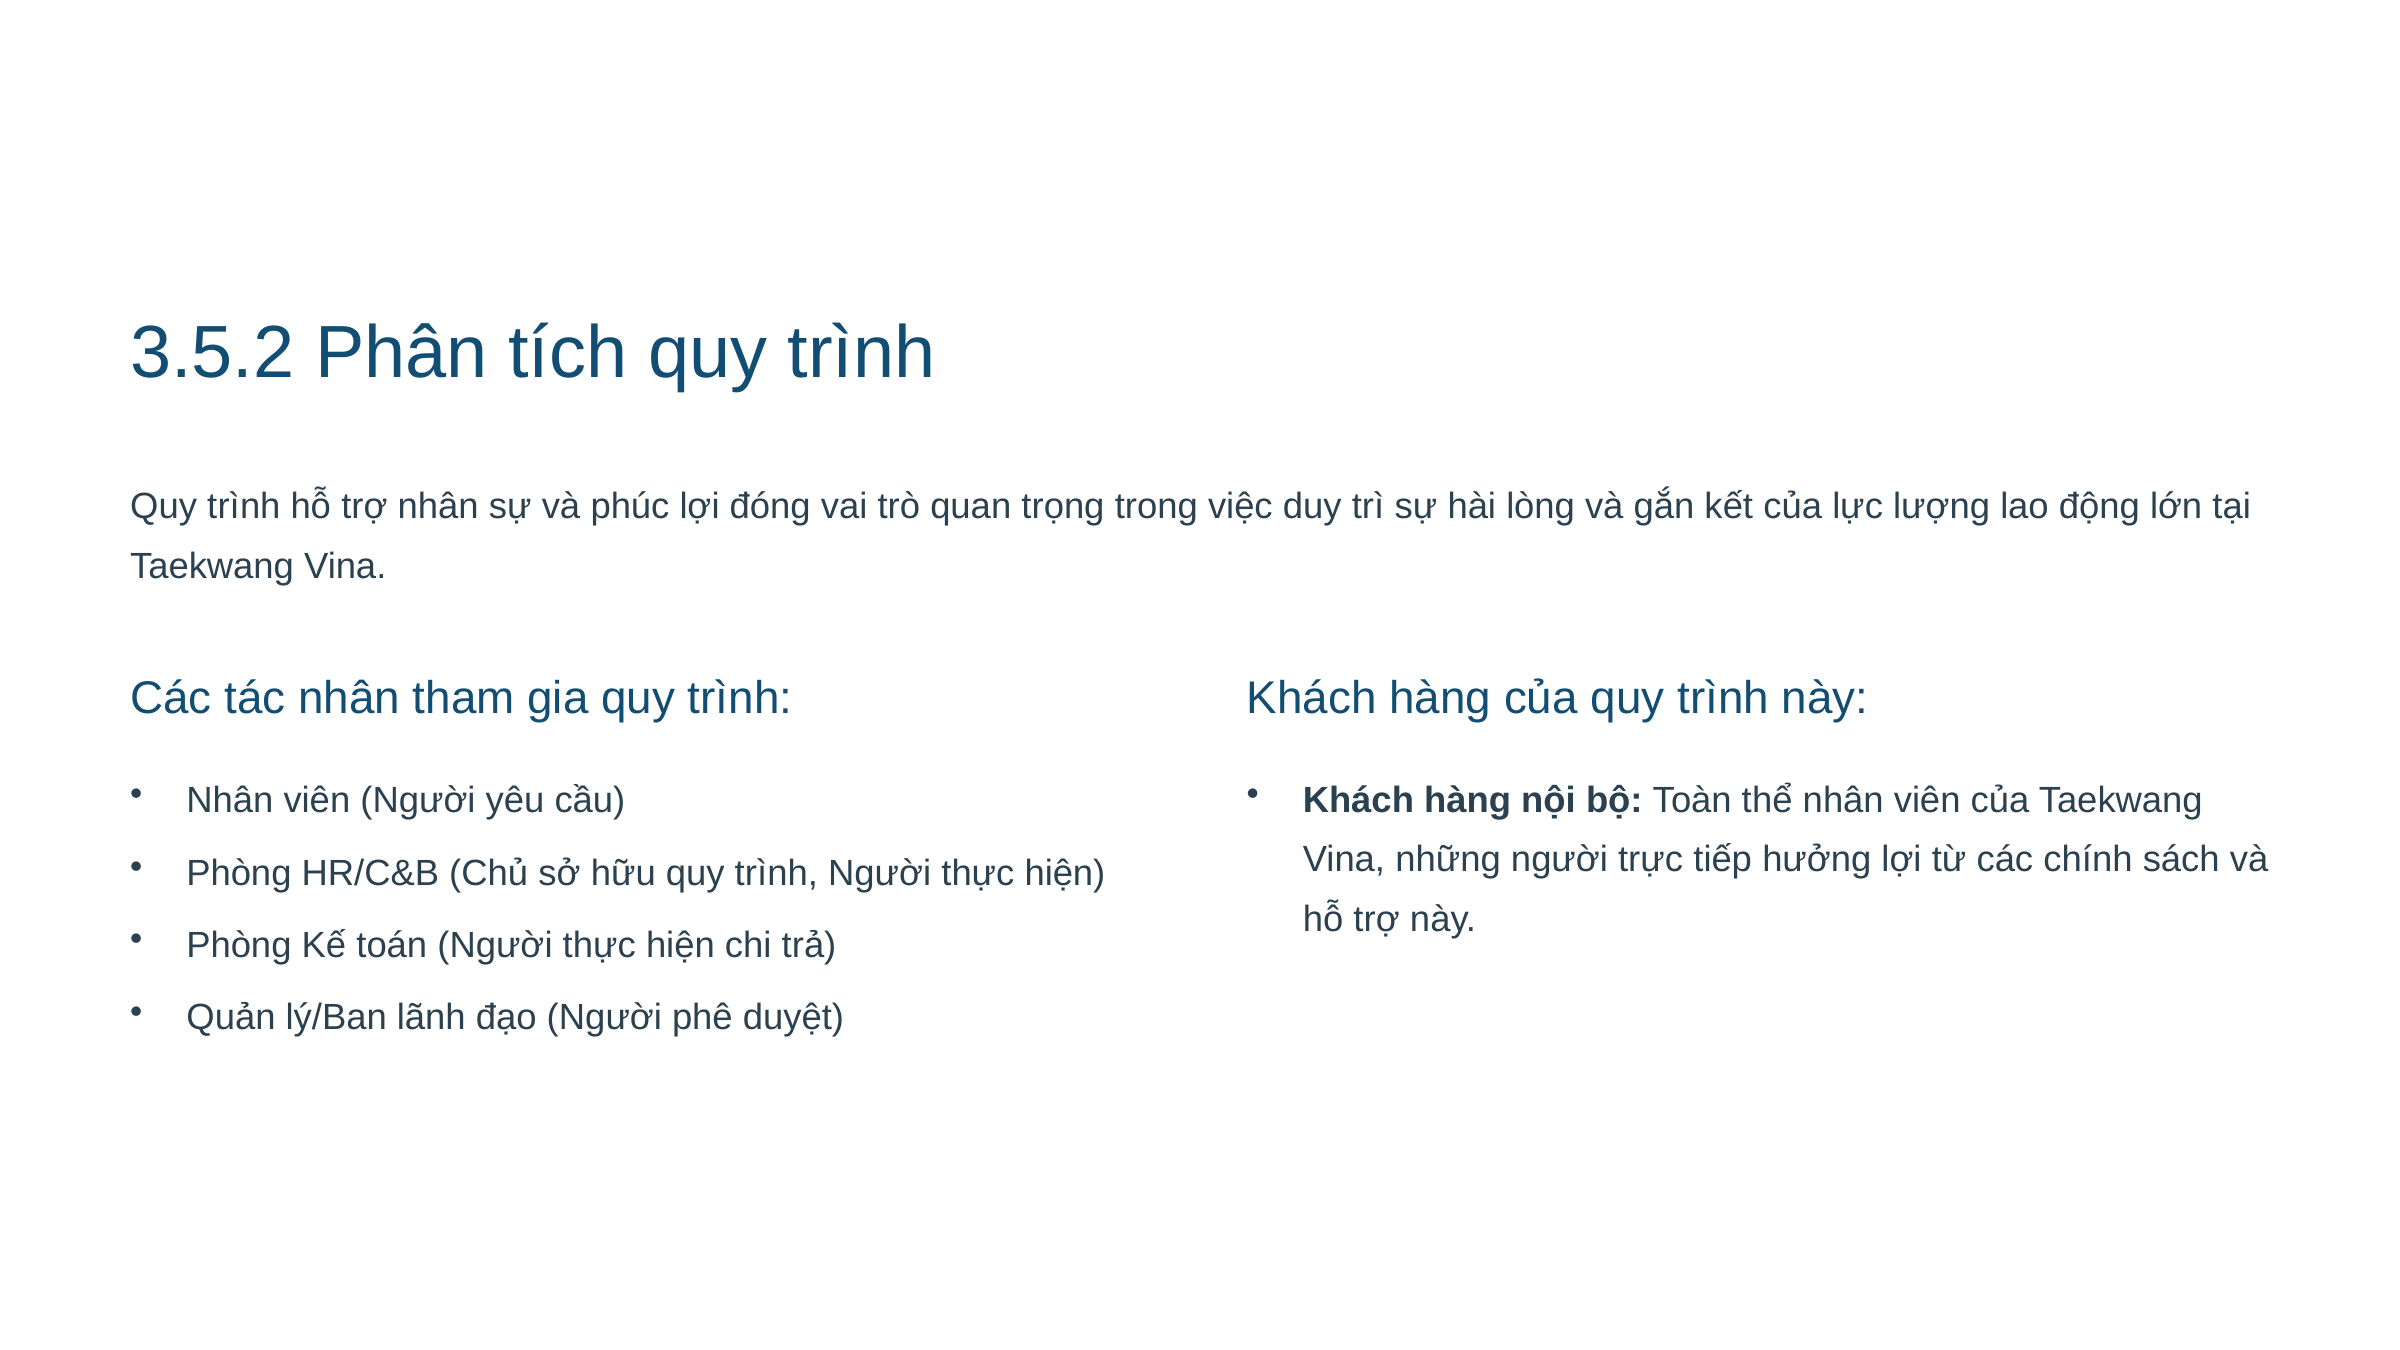

3.5.2 Phân tích quy trình
Quy trình hỗ trợ nhân sự và phúc lợi đóng vai trò quan trọng trong việc duy trì sự hài lòng và gắn kết của lực lượng lao động lớn tại Taekwang Vina.
Các tác nhân tham gia quy trình:
Khách hàng của quy trình này:
Nhân viên (Người yêu cầu)
Khách hàng nội bộ: Toàn thể nhân viên của Taekwang Vina, những người trực tiếp hưởng lợi từ các chính sách và hỗ trợ này.
Phòng HR/C&B (Chủ sở hữu quy trình, Người thực hiện)
Phòng Kế toán (Người thực hiện chi trả)
Quản lý/Ban lãnh đạo (Người phê duyệt)